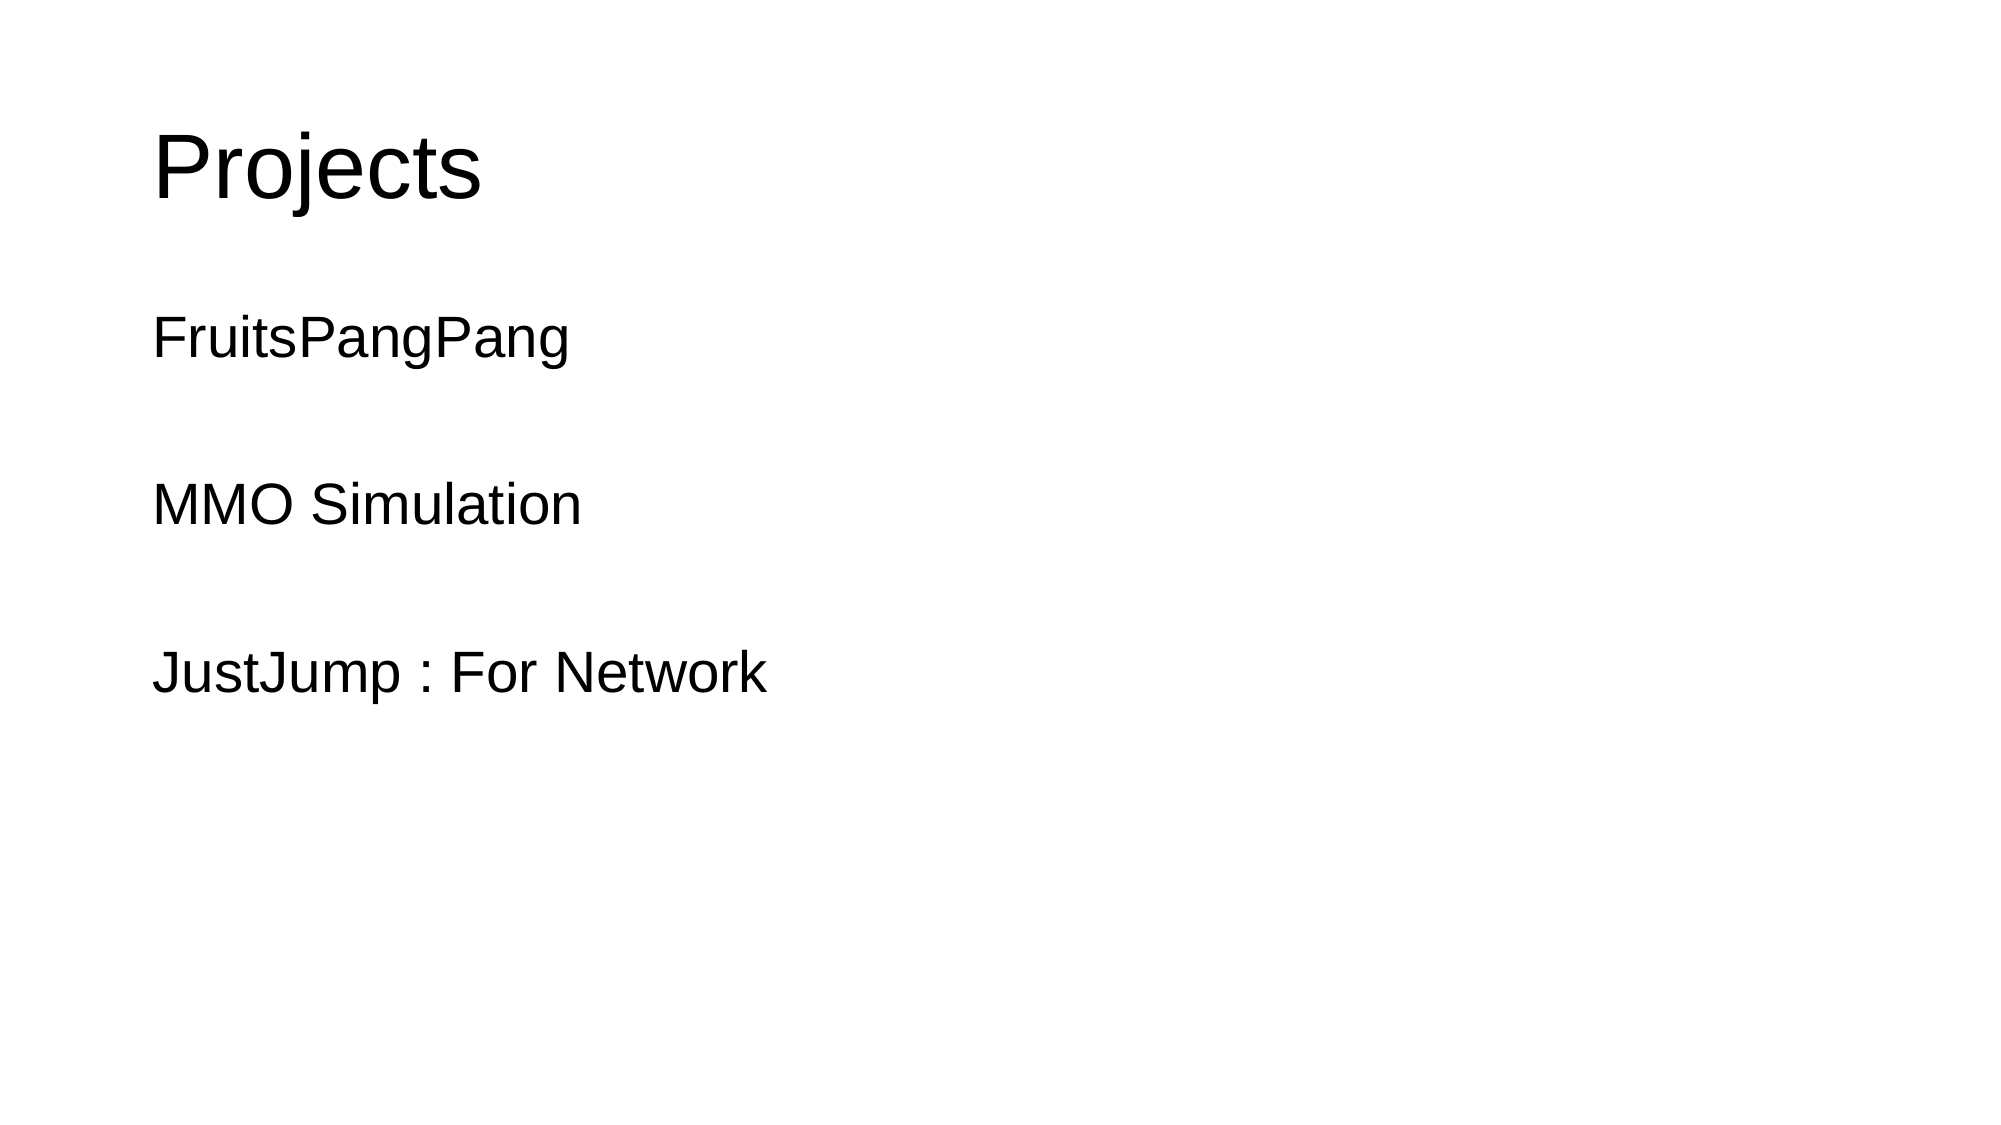

# Projects
FruitsPangPang

MMO Simulation

JustJump : For Network